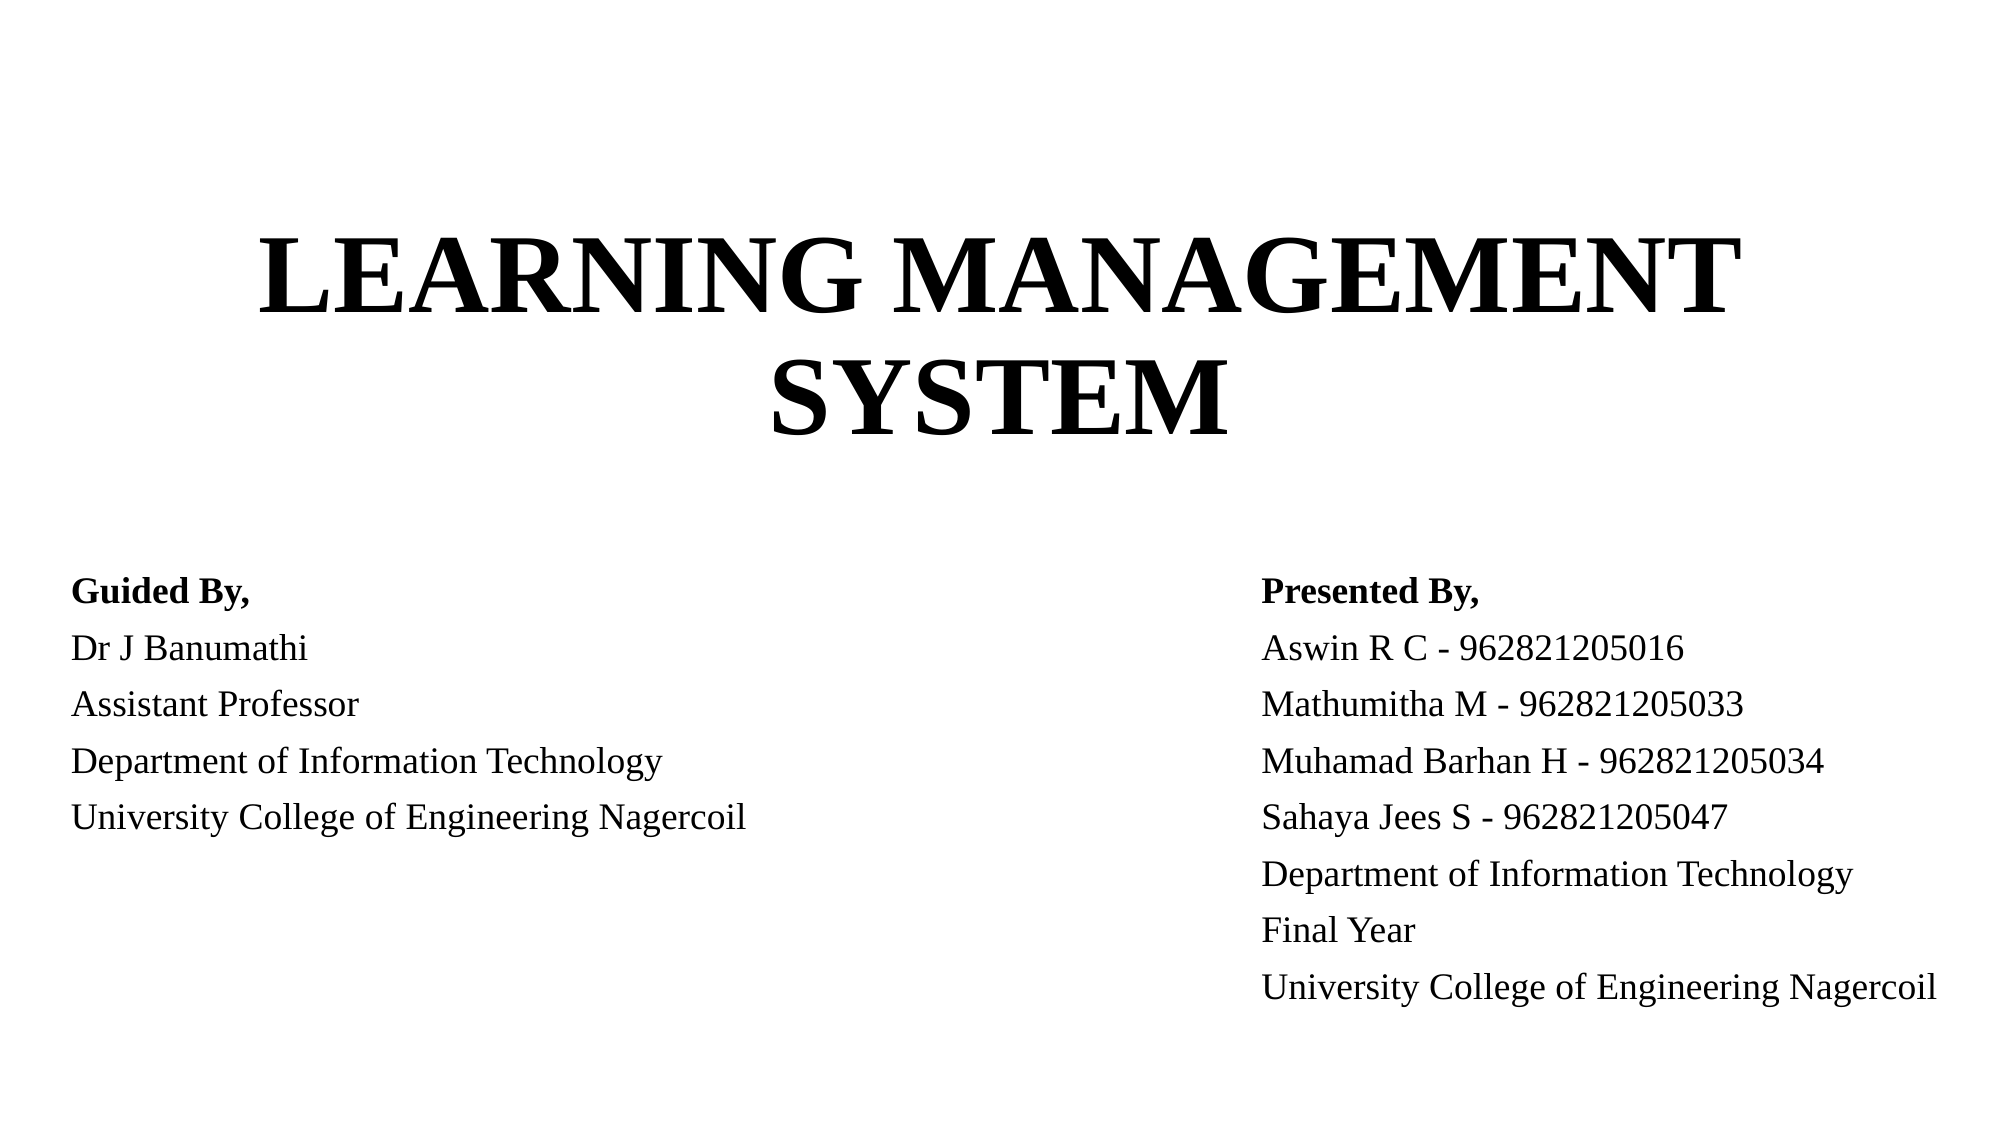

# LEARNING MANAGEMENT SYSTEM
| Guided By, |
| --- |
| Dr J Banumathi |
| Assistant Professor |
| Department of Information Technology |
| University College of Engineering Nagercoil |
| Presented By, |
| --- |
| Aswin R C - 962821205016 |
| Mathumitha M - 962821205033 |
| Muhamad Barhan H - 962821205034 |
| Sahaya Jees S - 962821205047 |
| Department of Information Technology |
| Final Year |
| University College of Engineering Nagercoil |